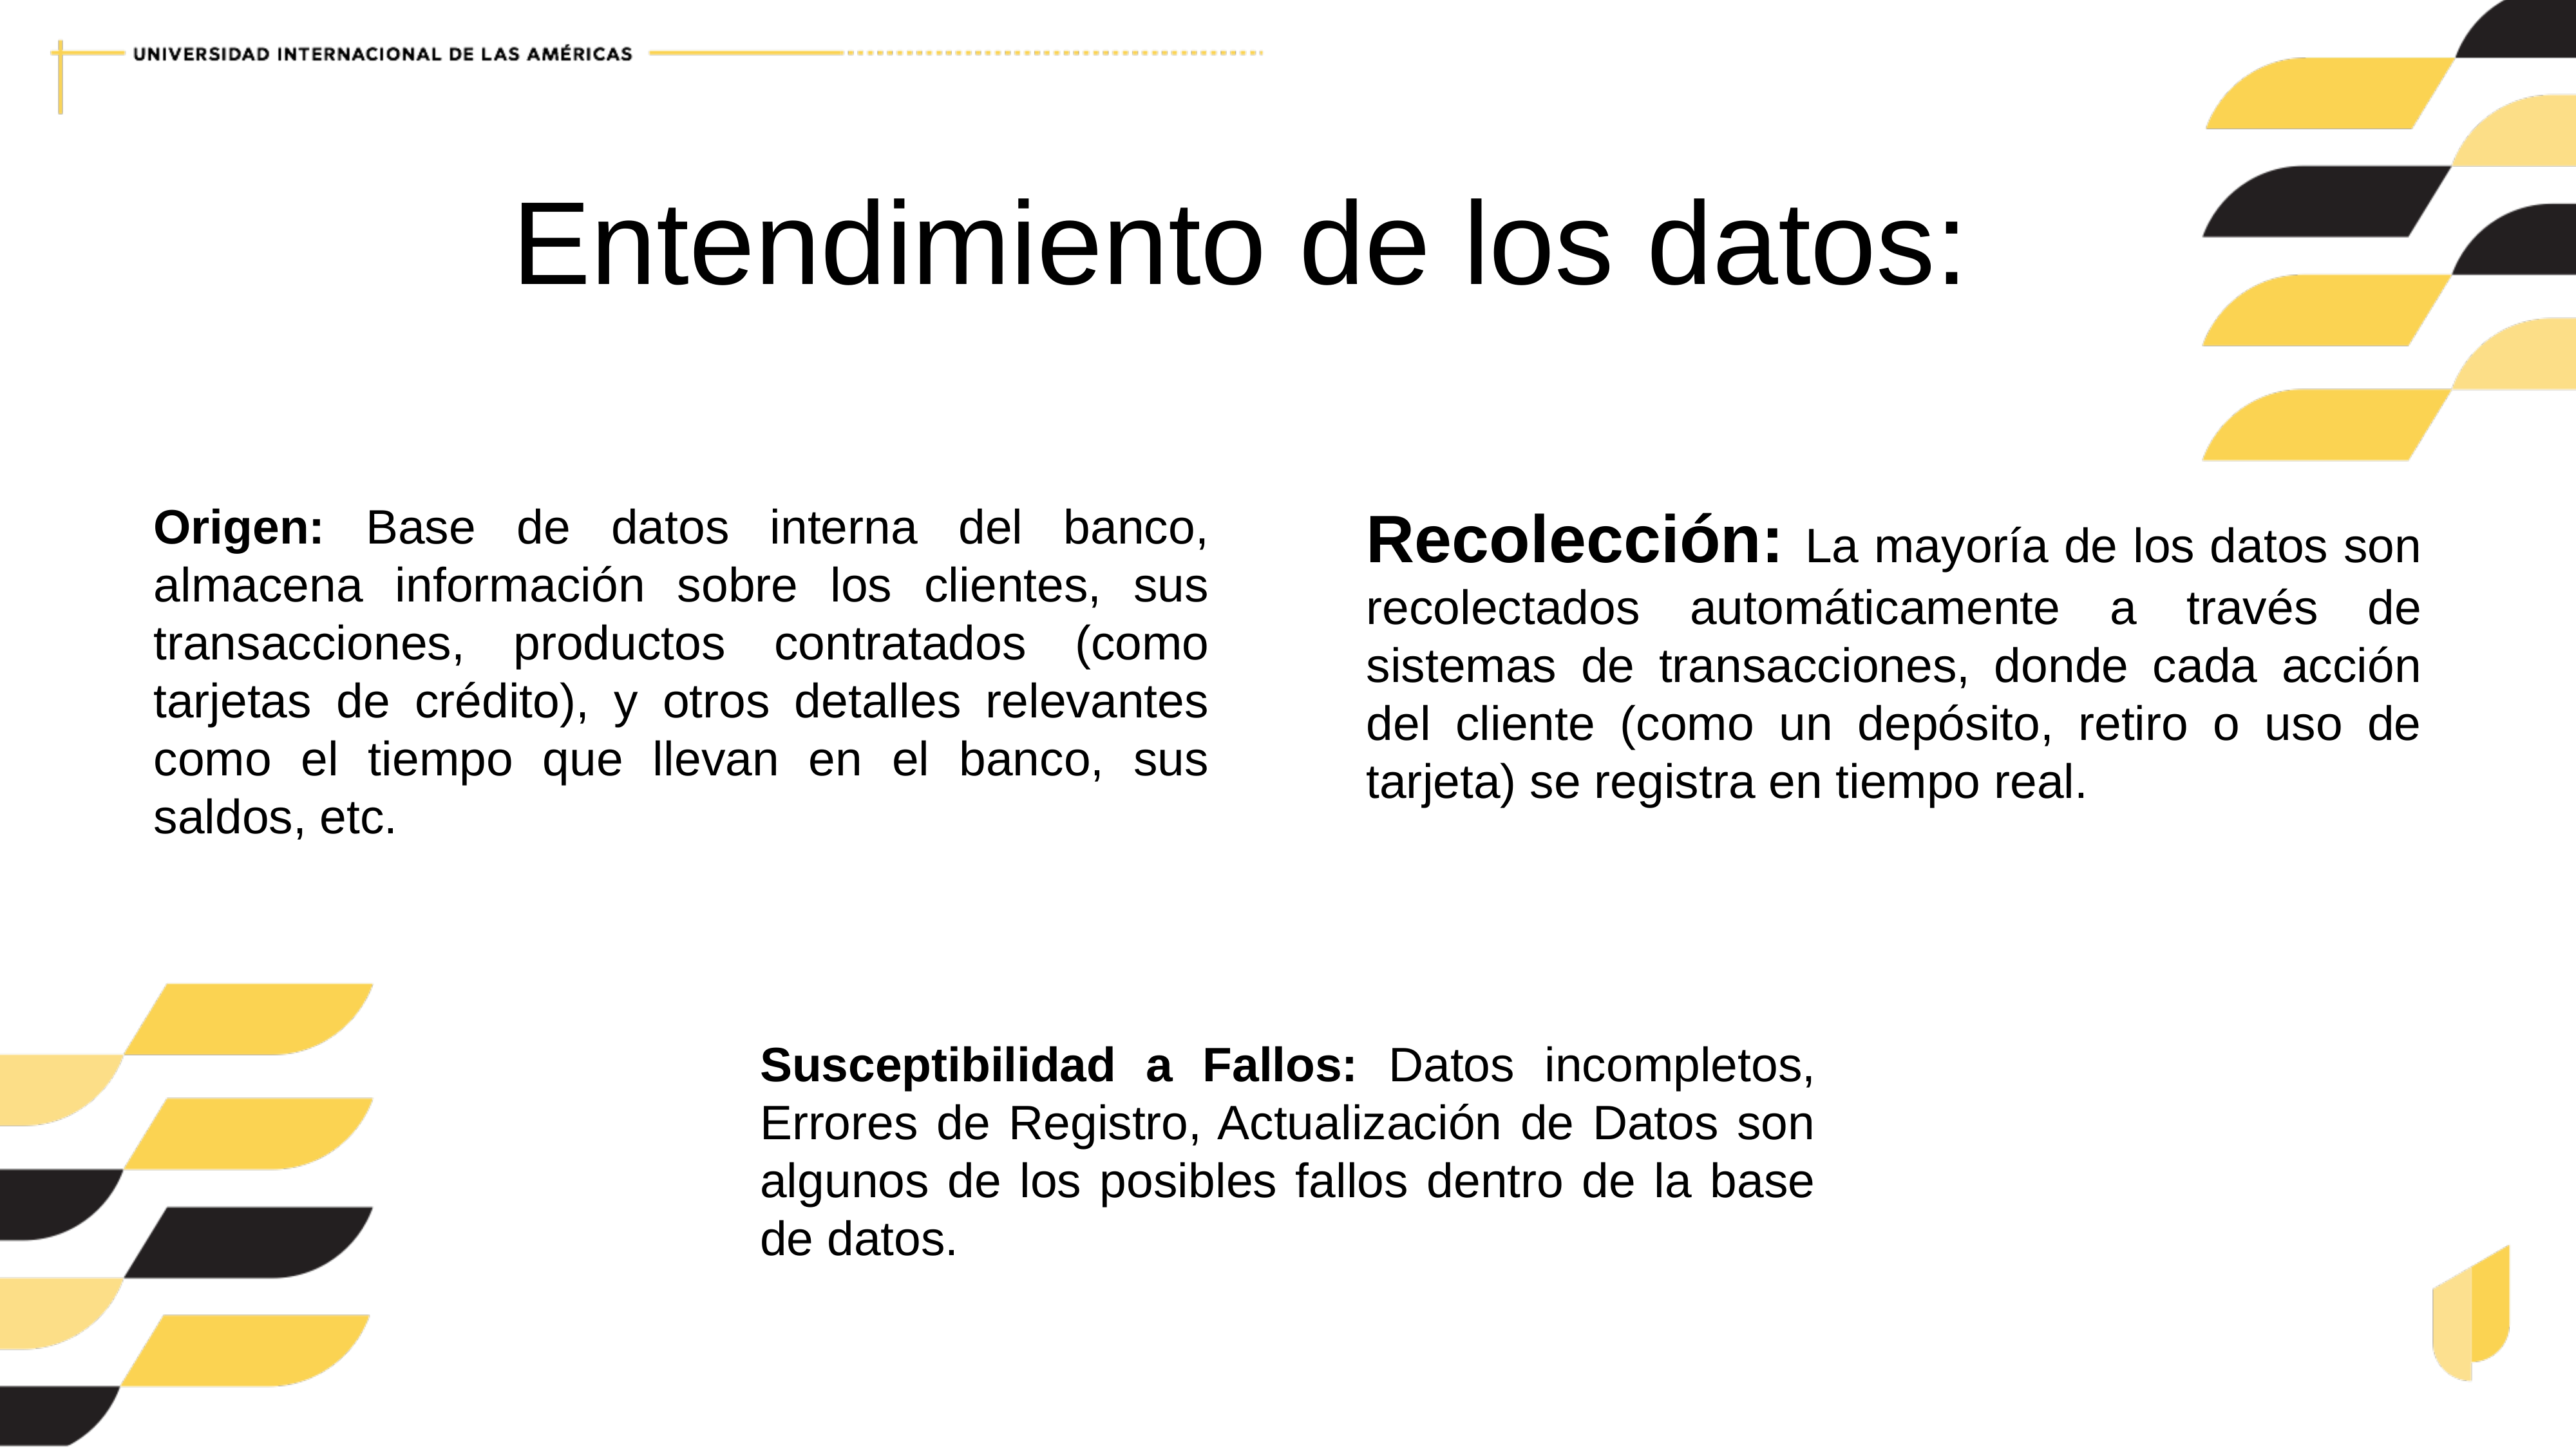

Entendimiento de los datos:
Origen: Base de datos interna del banco, almacena información sobre los clientes, sus transacciones, productos contratados (como tarjetas de crédito), y otros detalles relevantes como el tiempo que llevan en el banco, sus saldos, etc.
Recolección: La mayoría de los datos son recolectados automáticamente a través de sistemas de transacciones, donde cada acción del cliente (como un depósito, retiro o uso de tarjeta) se registra en tiempo real.
Susceptibilidad a Fallos: Datos incompletos, Errores de Registro, Actualización de Datos son algunos de los posibles fallos dentro de la base de datos.